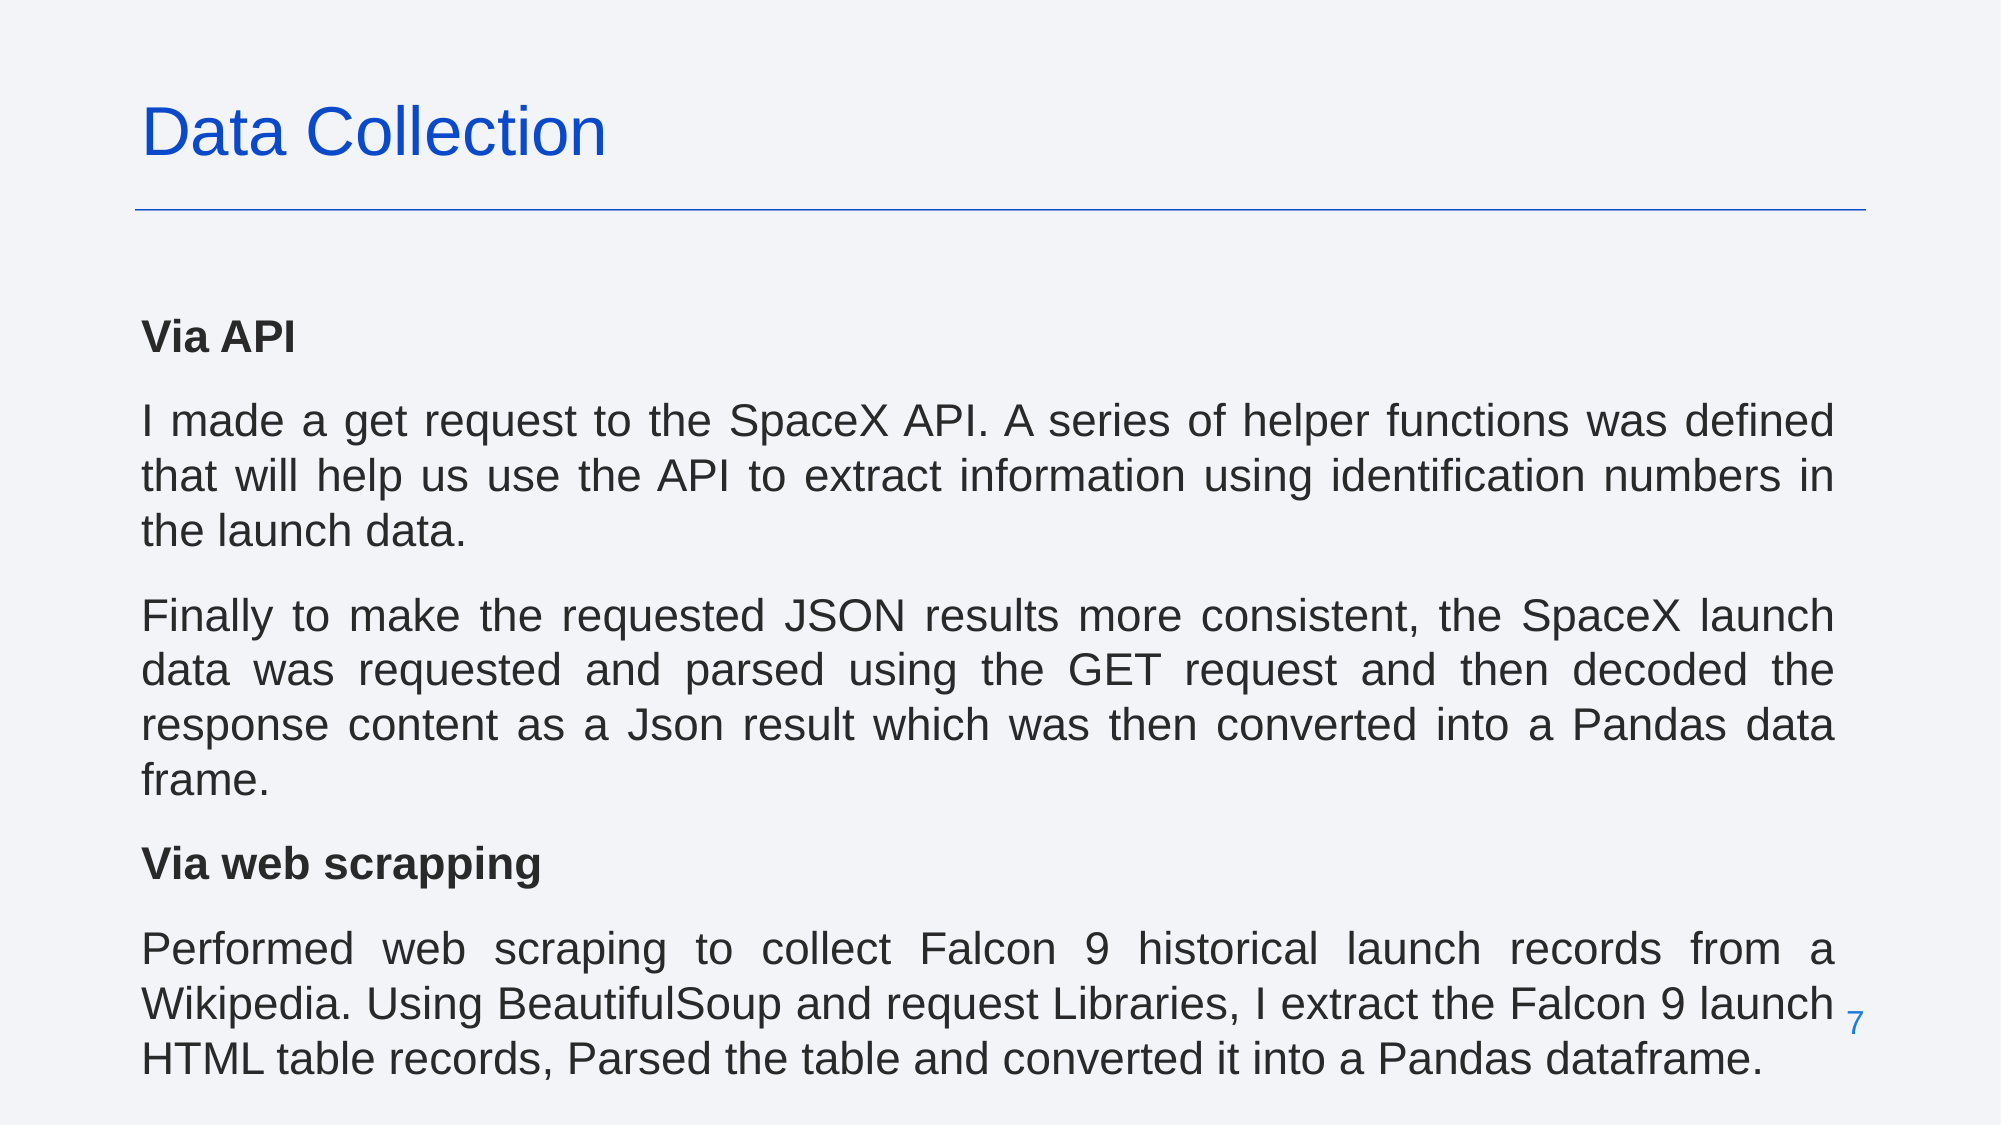

Data Collection
Via API
I made a get request to the SpaceX API. A series of helper functions was defined that will help us use the API to extract information using identification numbers in the launch data.
Finally to make the requested JSON results more consistent, the SpaceX launch data was requested and parsed using the GET request and then decoded the response content as a Json result which was then converted into a Pandas data frame.
Via web scrapping
Performed web scraping to collect Falcon 9 historical launch records from a Wikipedia. Using BeautifulSoup and request Libraries, I extract the Falcon 9 launch HTML table records, Parsed the table and converted it into a Pandas dataframe.

7